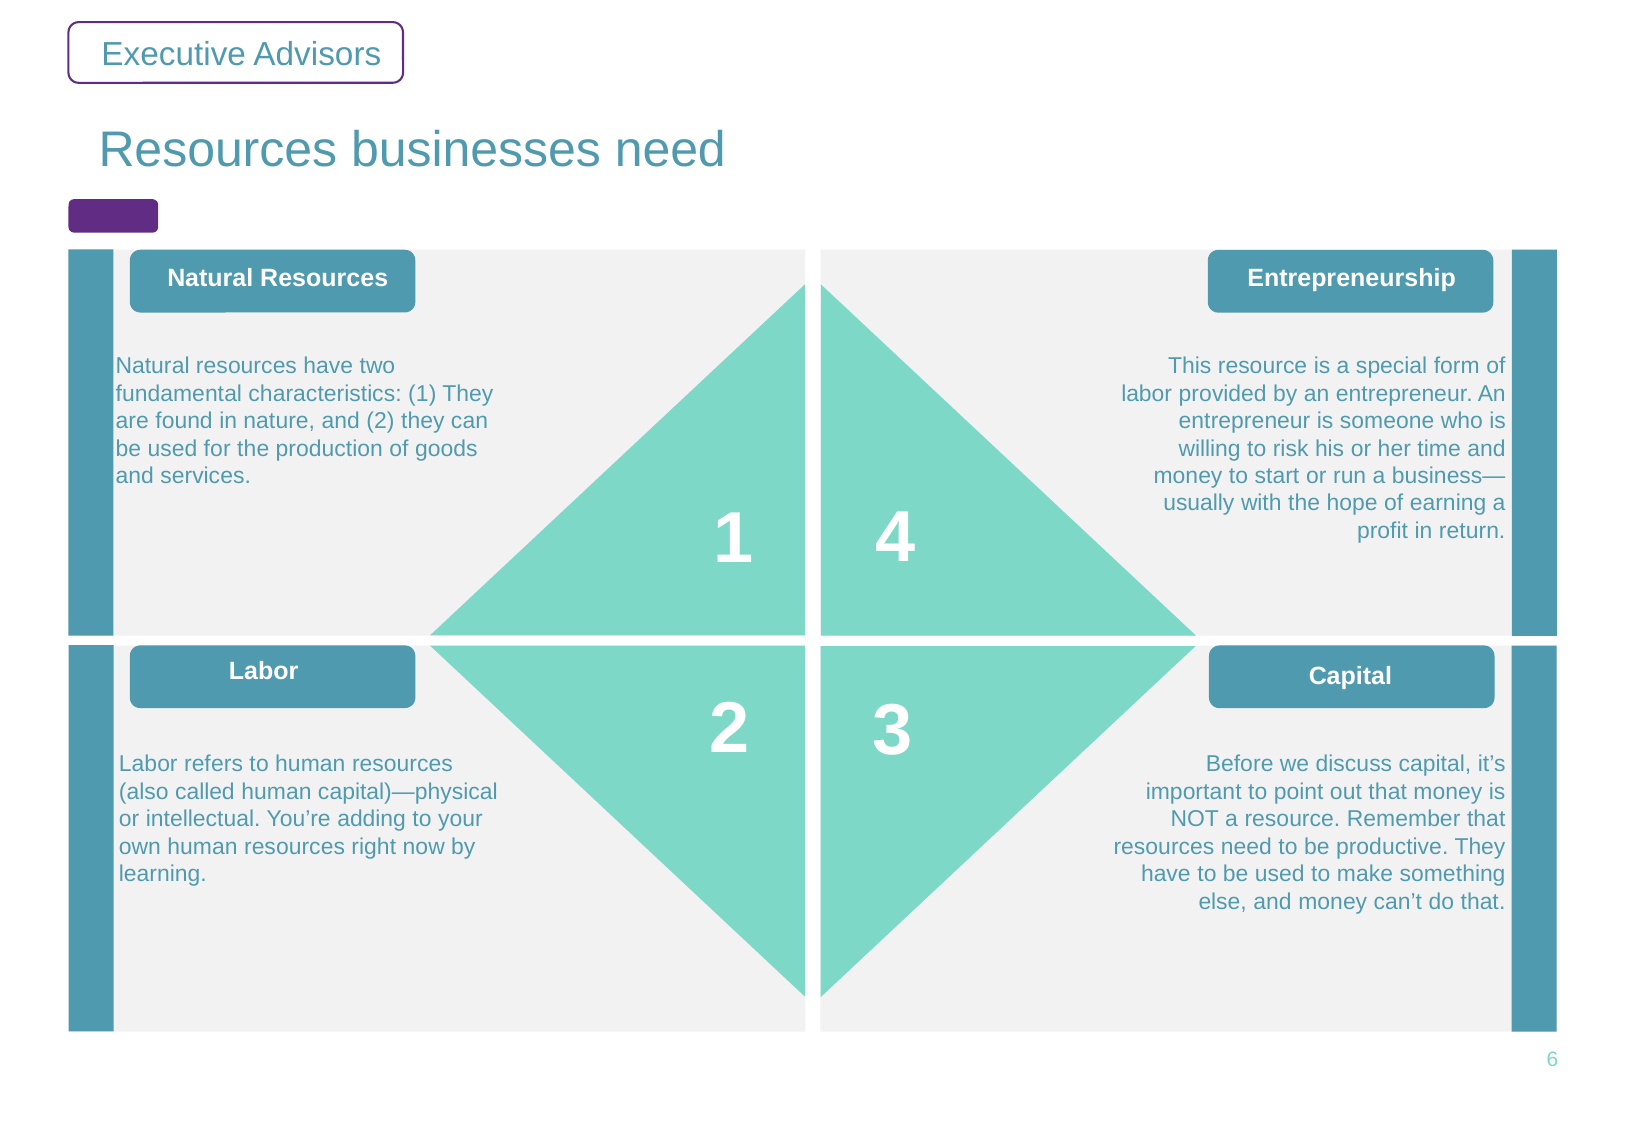

# Resources businesses need
Natural Resources

Entrepreneurship

This resource is a special form of labor provided by an entrepreneur. An entrepreneur is someone who is willing to risk his or her time and money to start or run a business—usually with the hope of earning a profit in return.

Natural resources have two fundamental characteristics: (1) They are found in nature, and (2) they can be used for the production of goods and services.

4
1
Labor

Capital

2
3
Before we discuss capital, it’s important to point out that money is NOT a resource. Remember that resources need to be productive. They have to be used to make something else, and money can’t do that.

Labor refers to human resources (also called human capital)—physical or intellectual. You’re adding to your own human resources right now by learning.
6